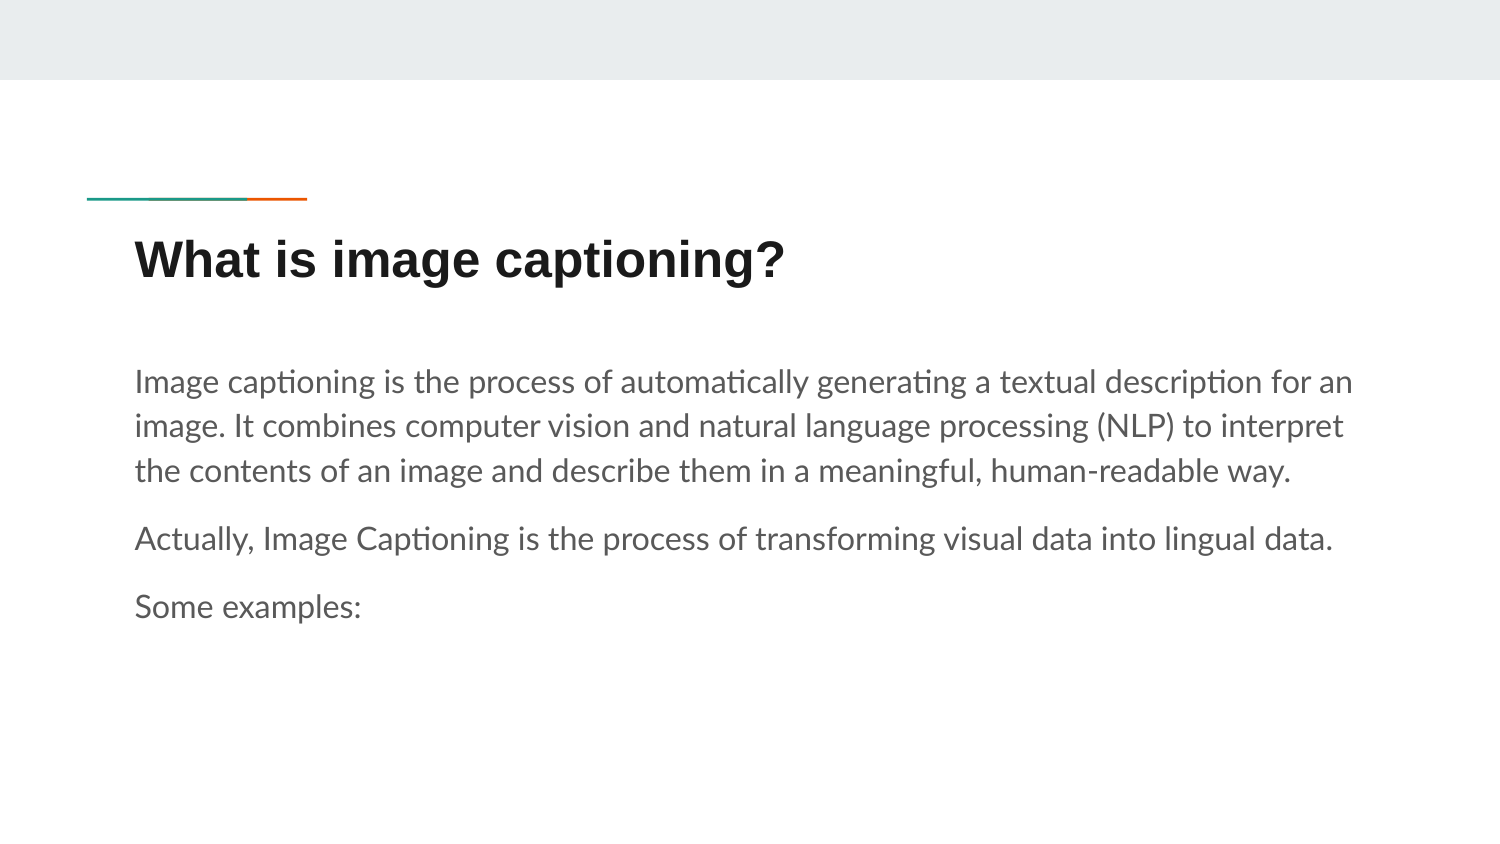

# What is image captioning?
Image captioning is the process of automatically generating a textual description for an image. It combines computer vision and natural language processing (NLP) to interpret the contents of an image and describe them in a meaningful, human-readable way.
Actually, Image Captioning is the process of transforming visual data into lingual data.
Some examples: